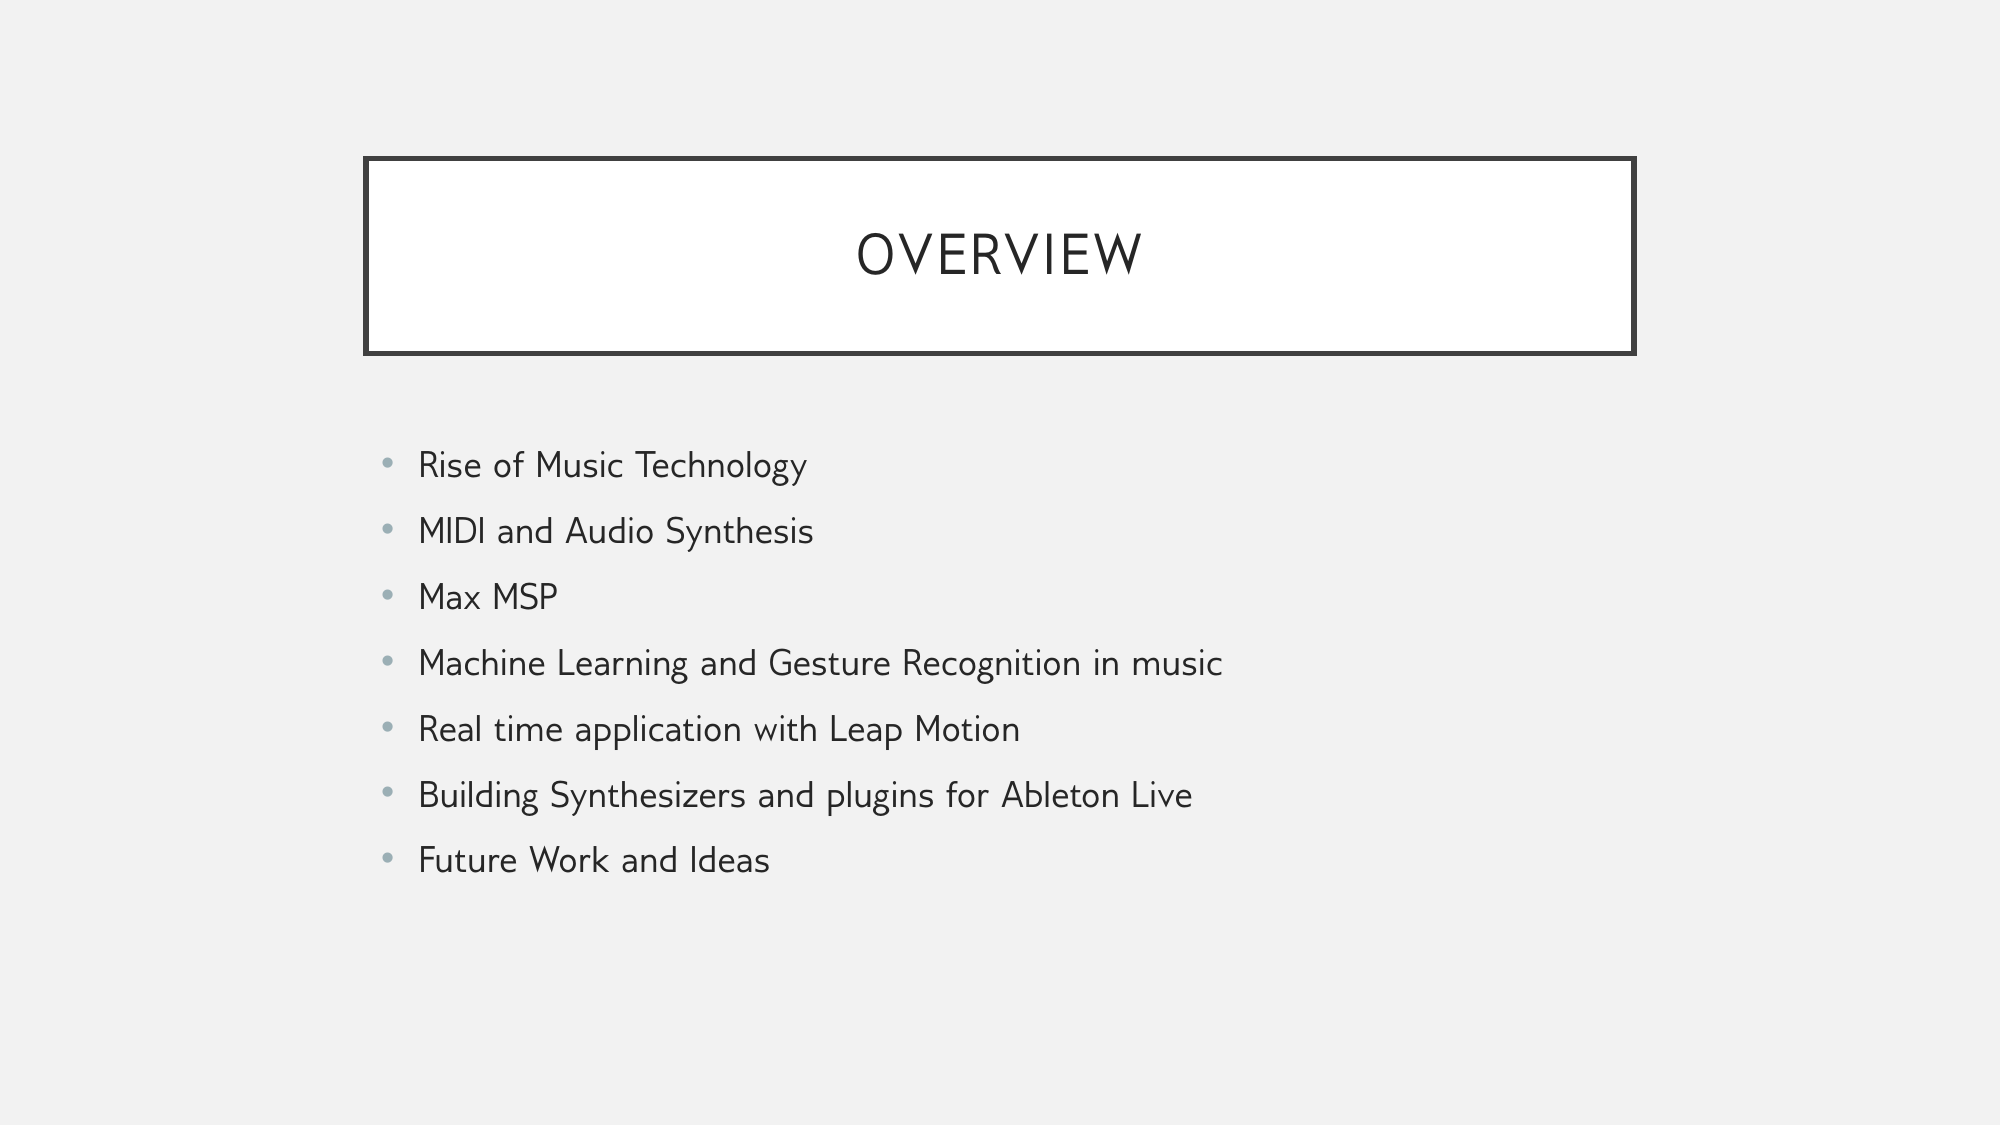

# overview
Rise of Music Technology
MIDI and Audio Synthesis
Max MSP
Machine Learning and Gesture Recognition in music
Real time application with Leap Motion
Building Synthesizers and plugins for Ableton Live
Future Work and Ideas